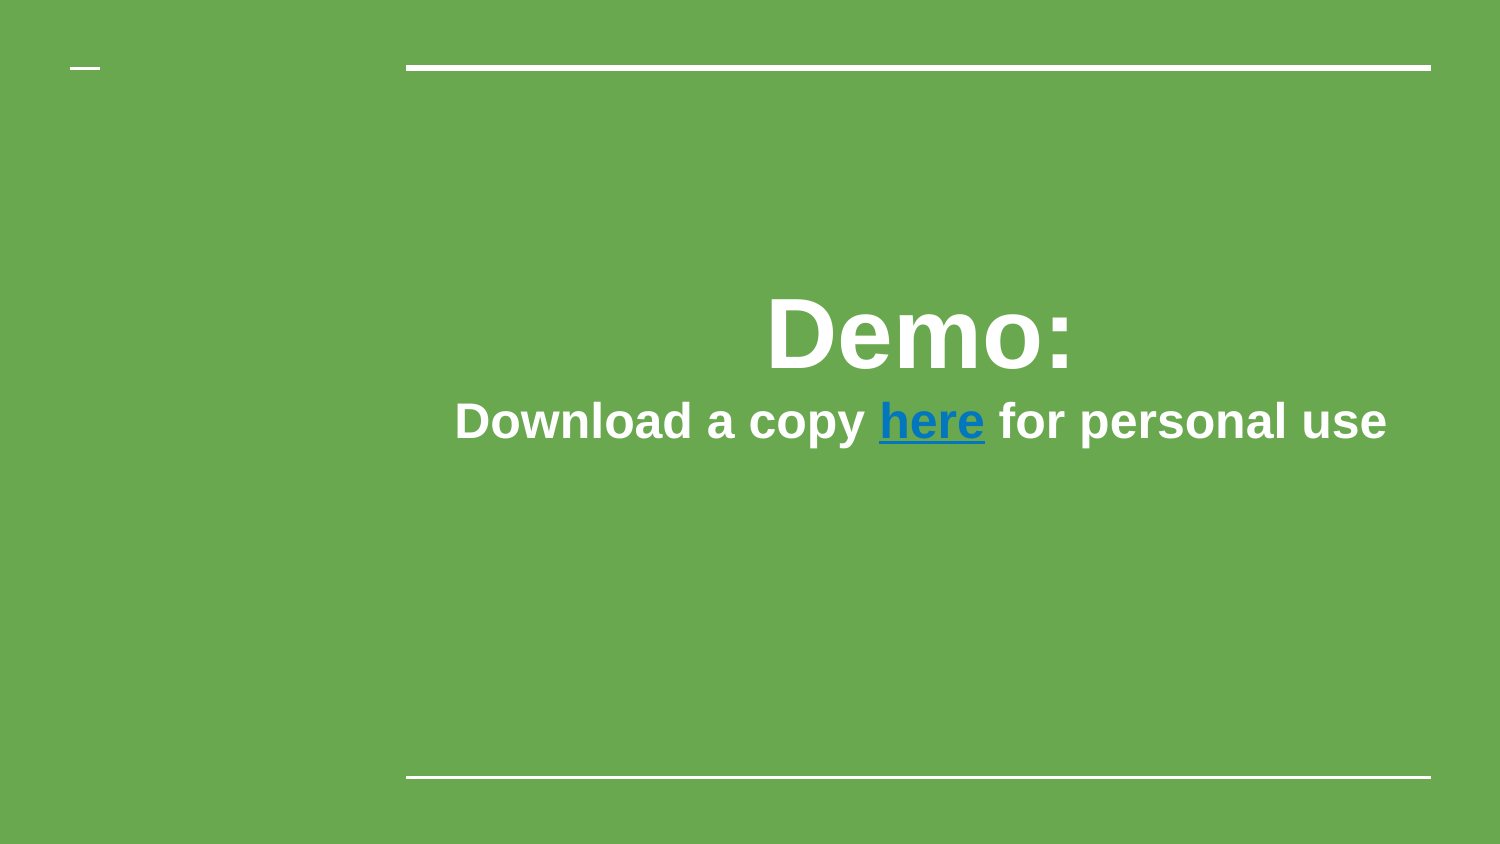

# Demo:
Download a copy here for personal use